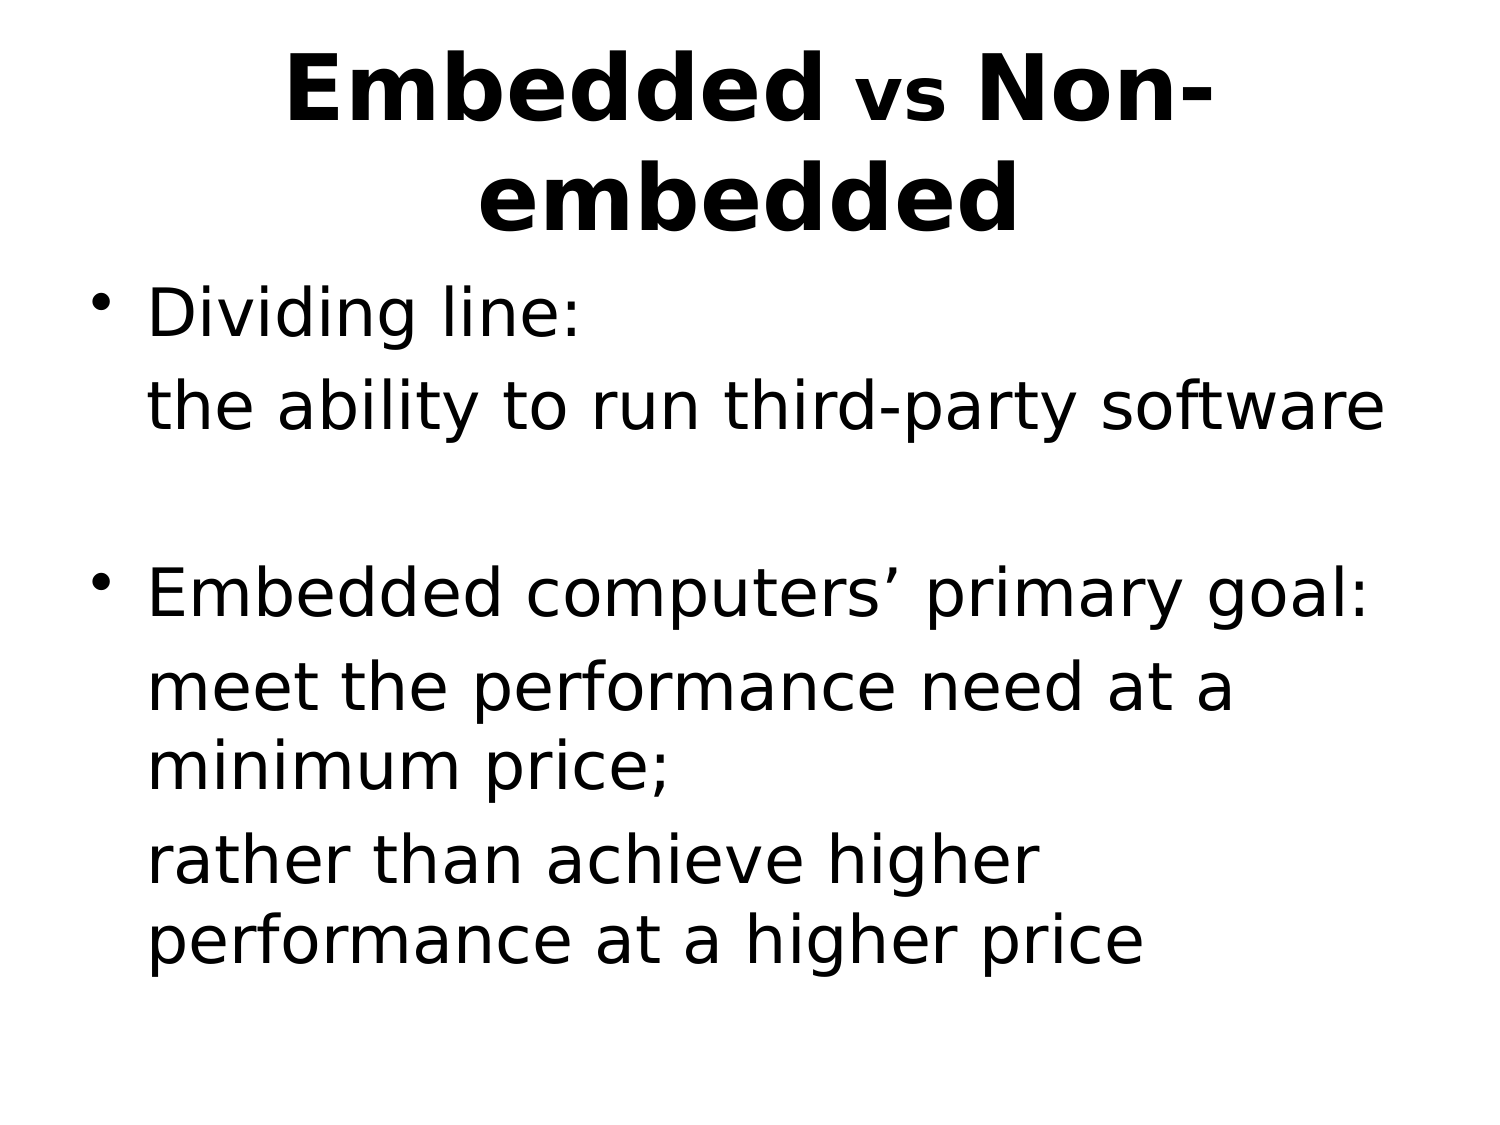

# Embedded vs Non-embedded
Dividing line:
	the ability to run third-party software

Embedded computers’ primary goal:
	meet the performance need at a minimum price;
	rather than achieve higher performance at a higher price